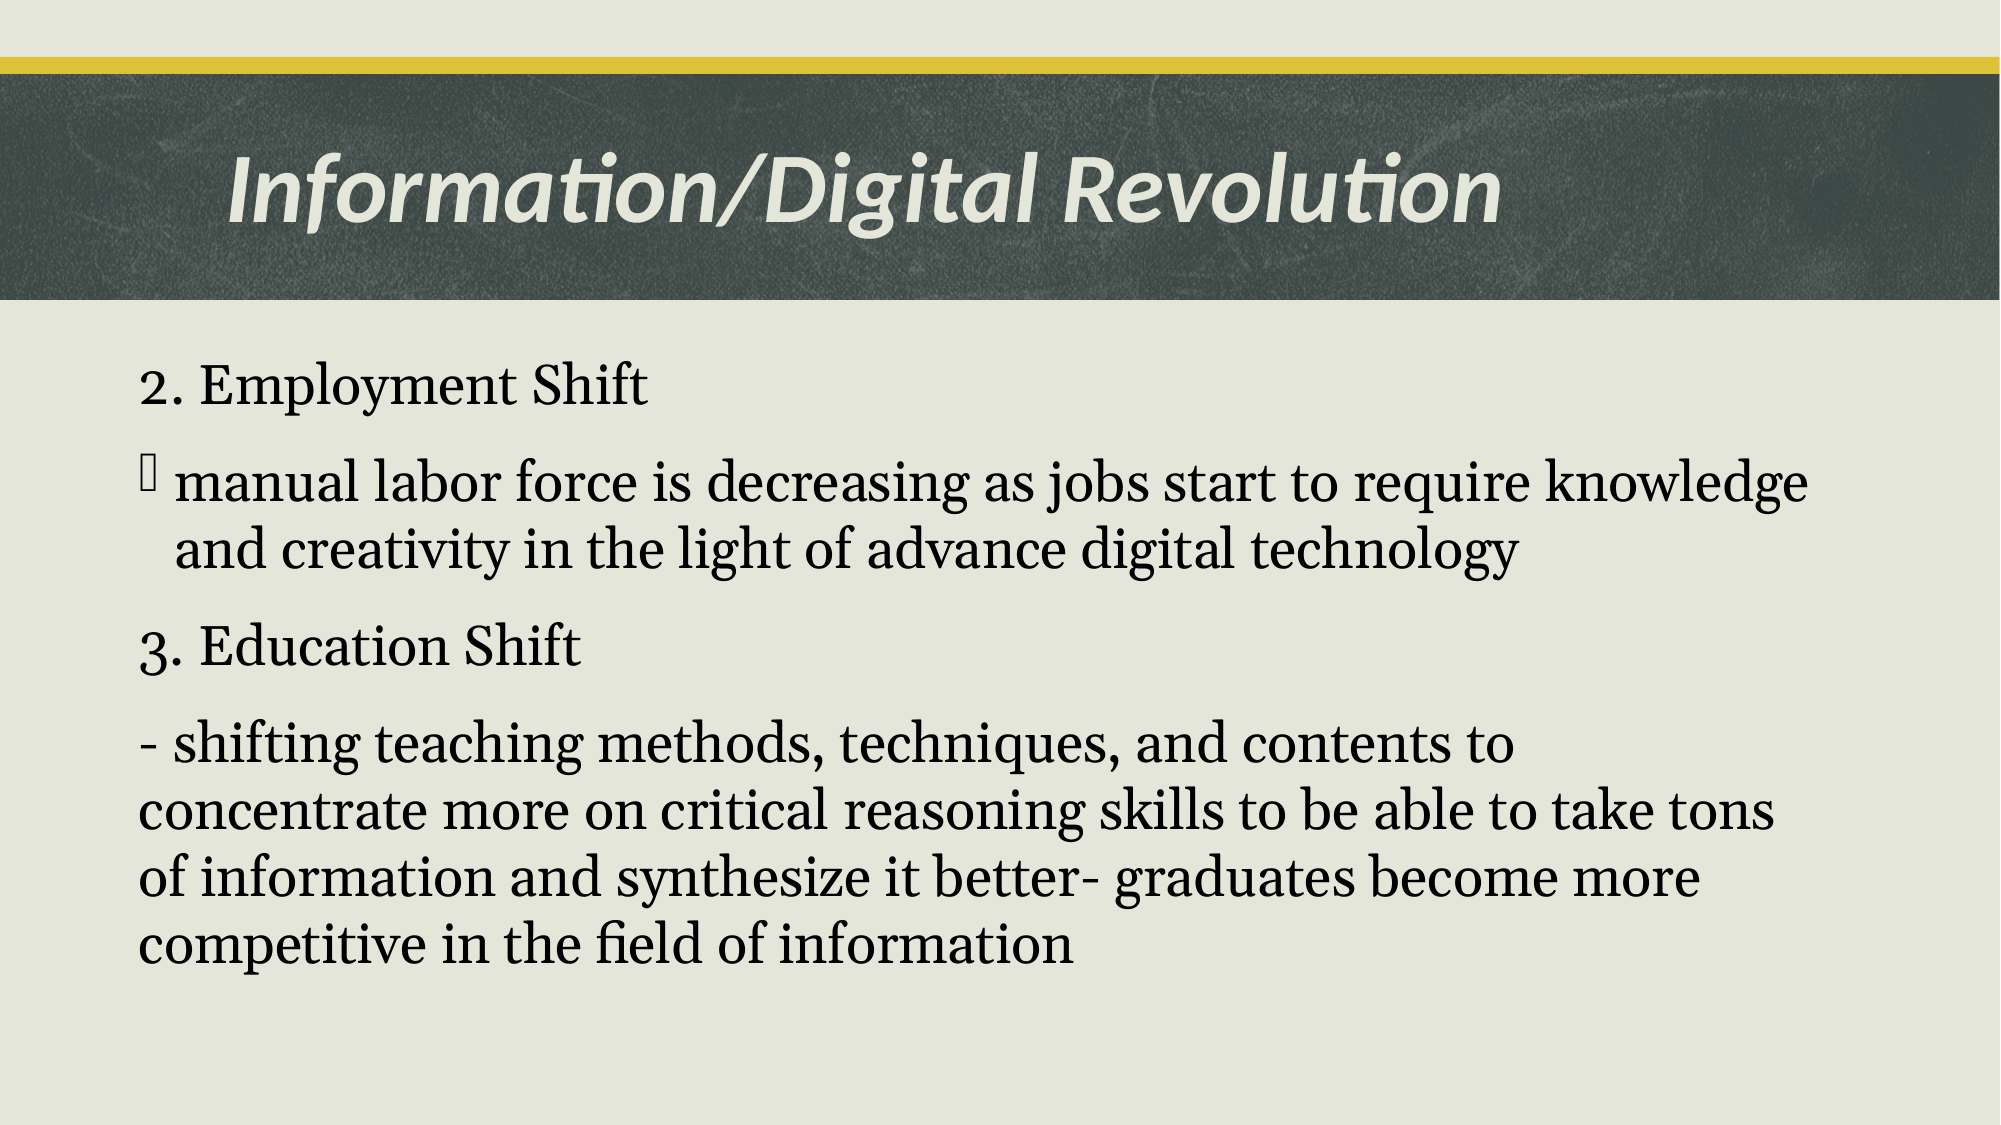

# Information/Digital Revolution
2. Employment Shift
manual labor force is decreasing as jobs start to require knowledge and creativity in the light of advance digital technology
3. Education Shift
- shifting teaching methods, techniques, and contents to concentrate more on critical reasoning skills to be able to take tons of information and synthesize it better- graduates become more competitive in the field of information